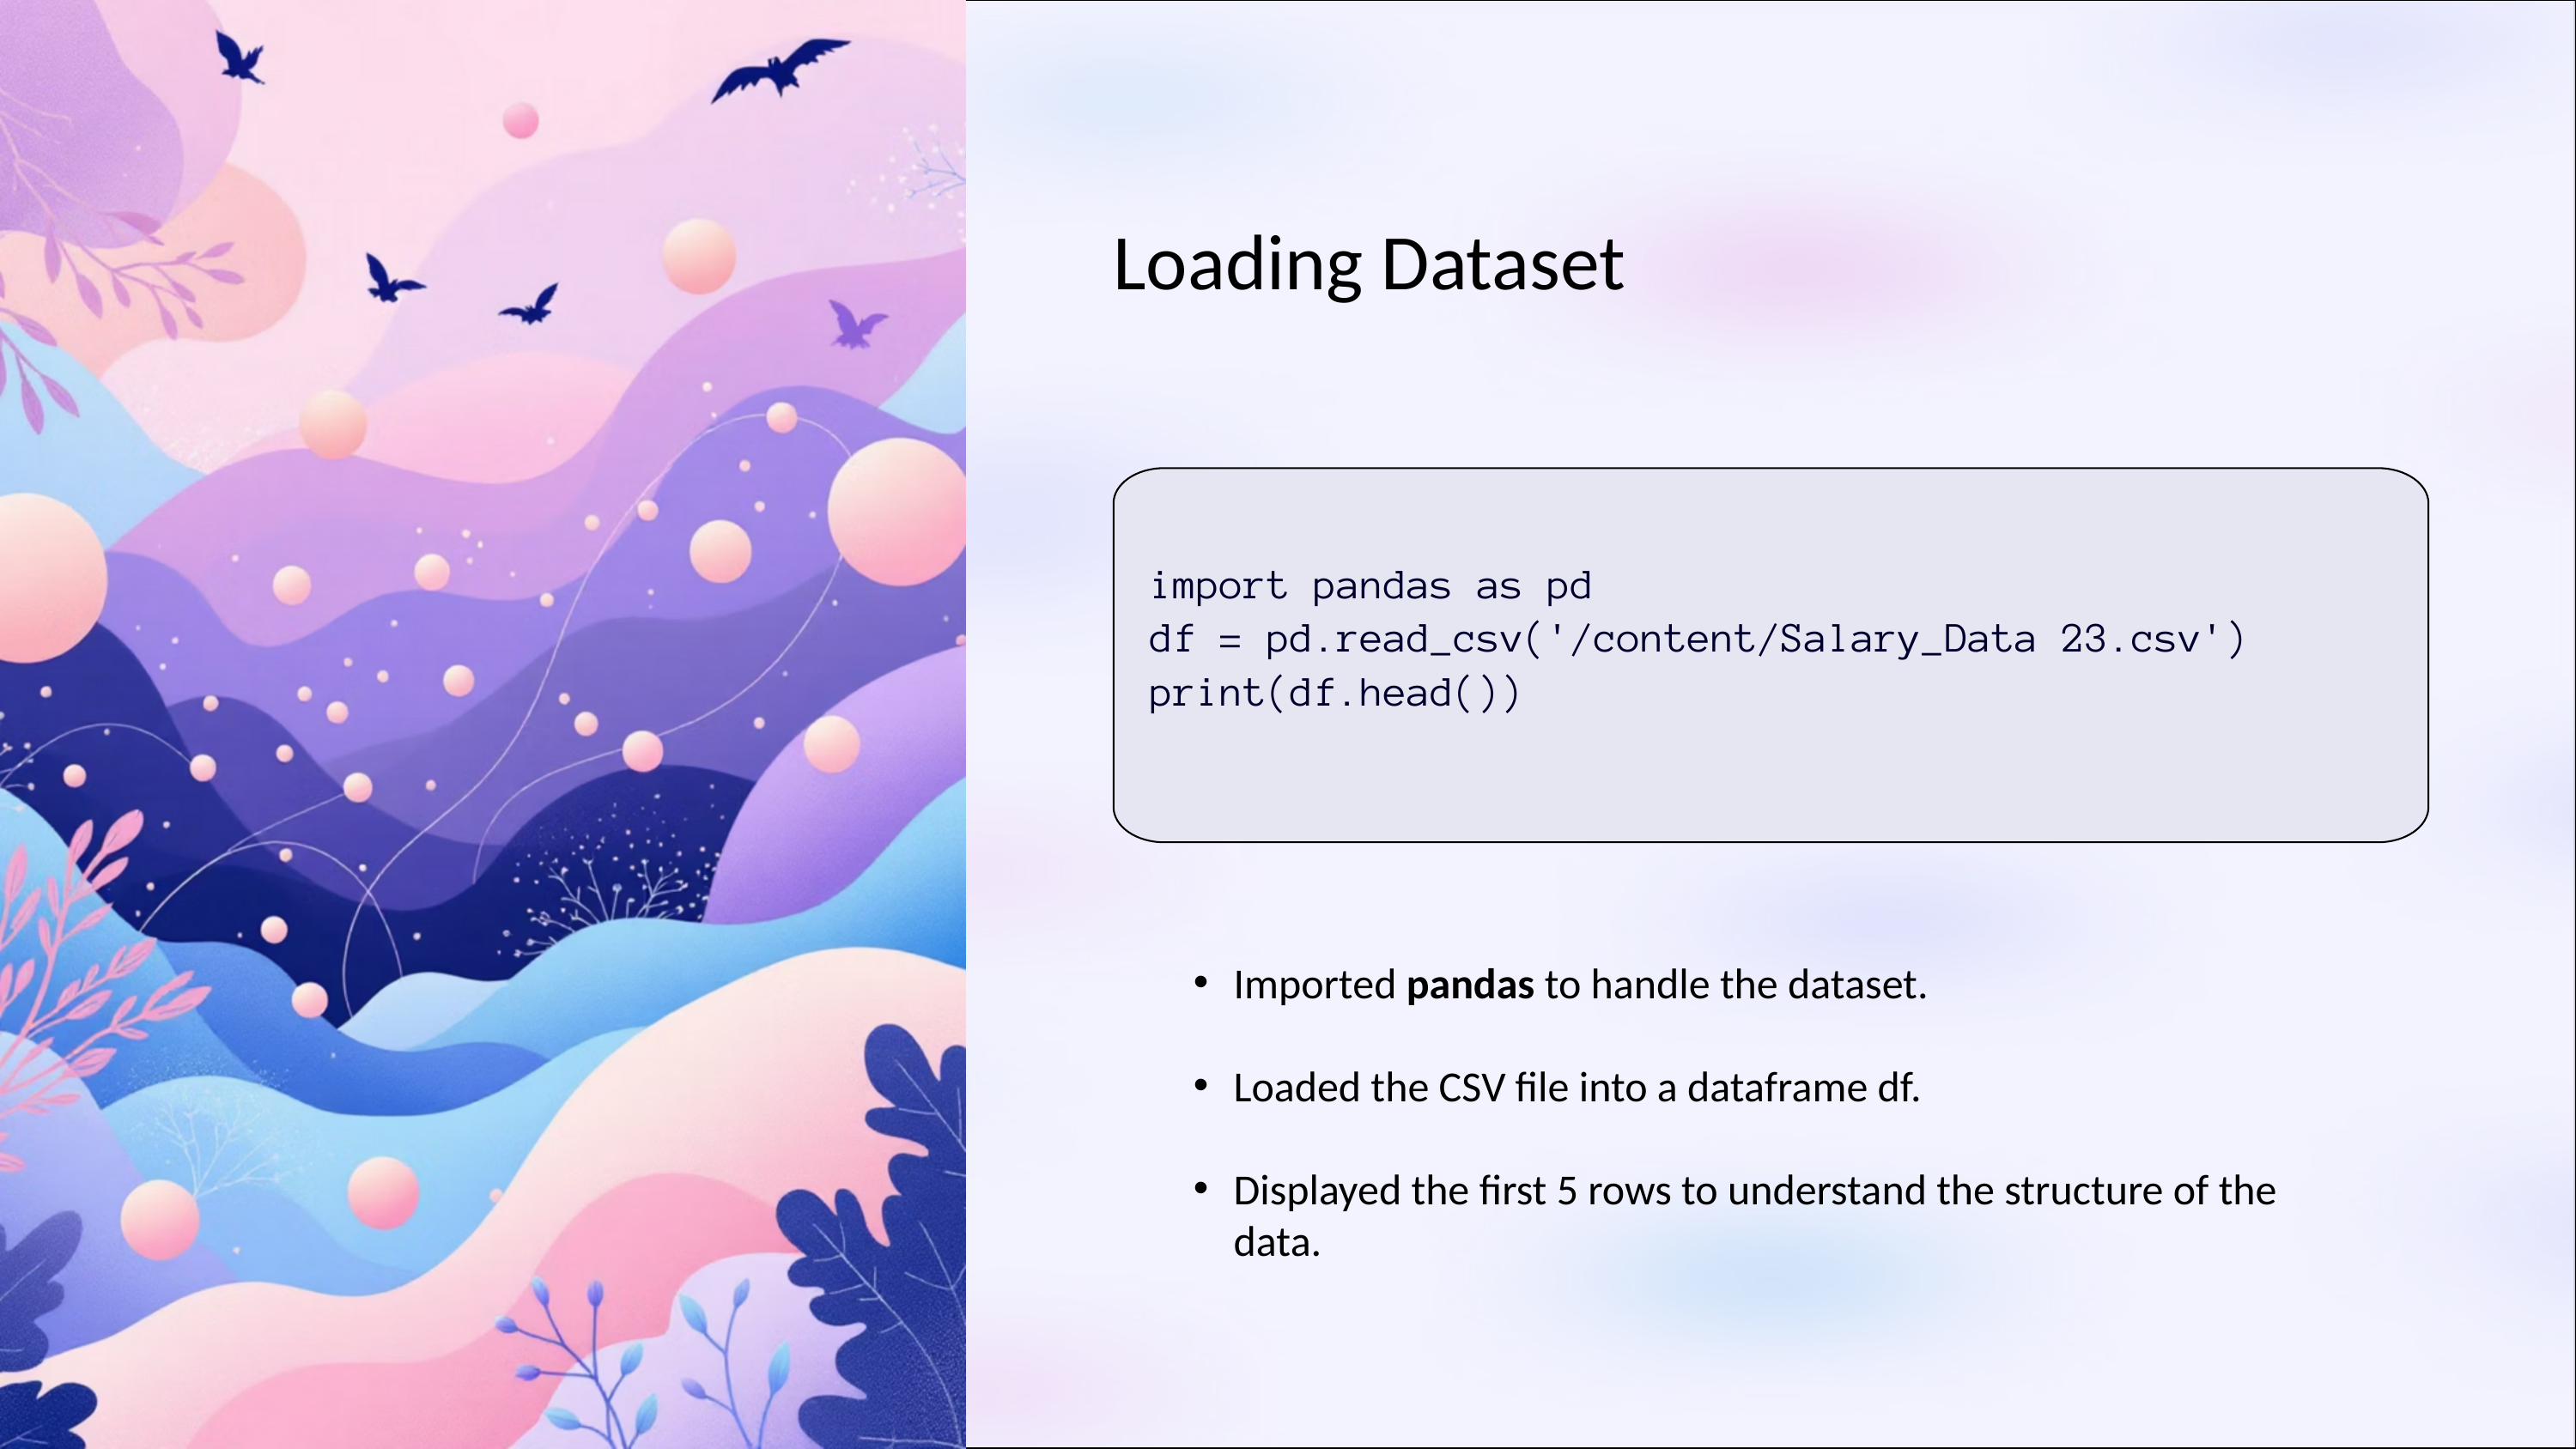

Loading Dataset

import pandas as pd
df = pd.read_csv('/content/Salary_Data 23.csv')
print(df.head())
Imported pandas to handle the dataset.

Loaded the CSV file into a dataframe df.

Displayed the first 5 rows to understand the structure of the data.